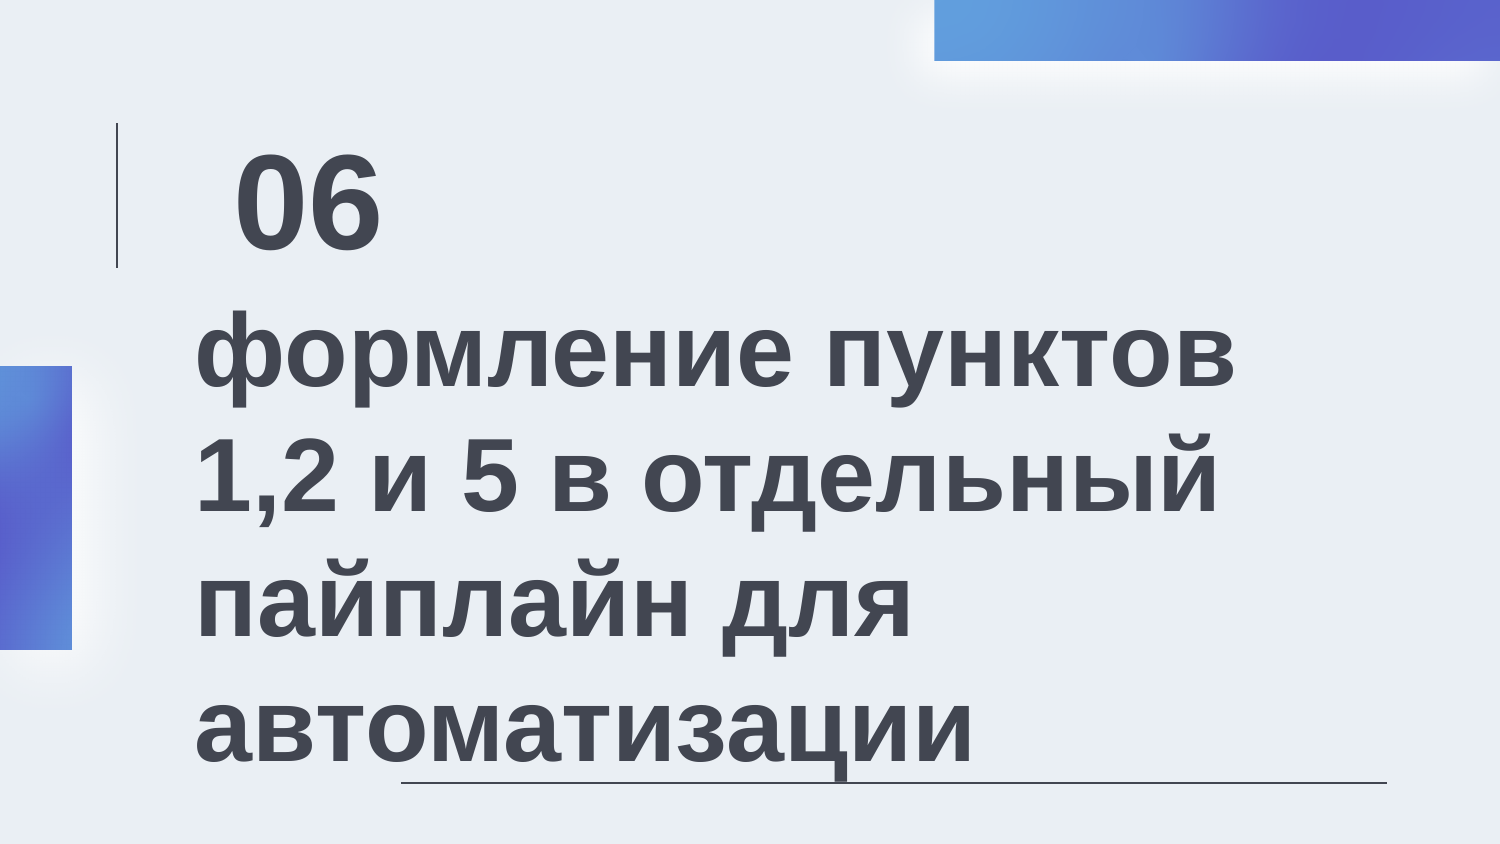

06
# формление пунктов 1,2 и 5 в отдельный пайплайн для автоматизации